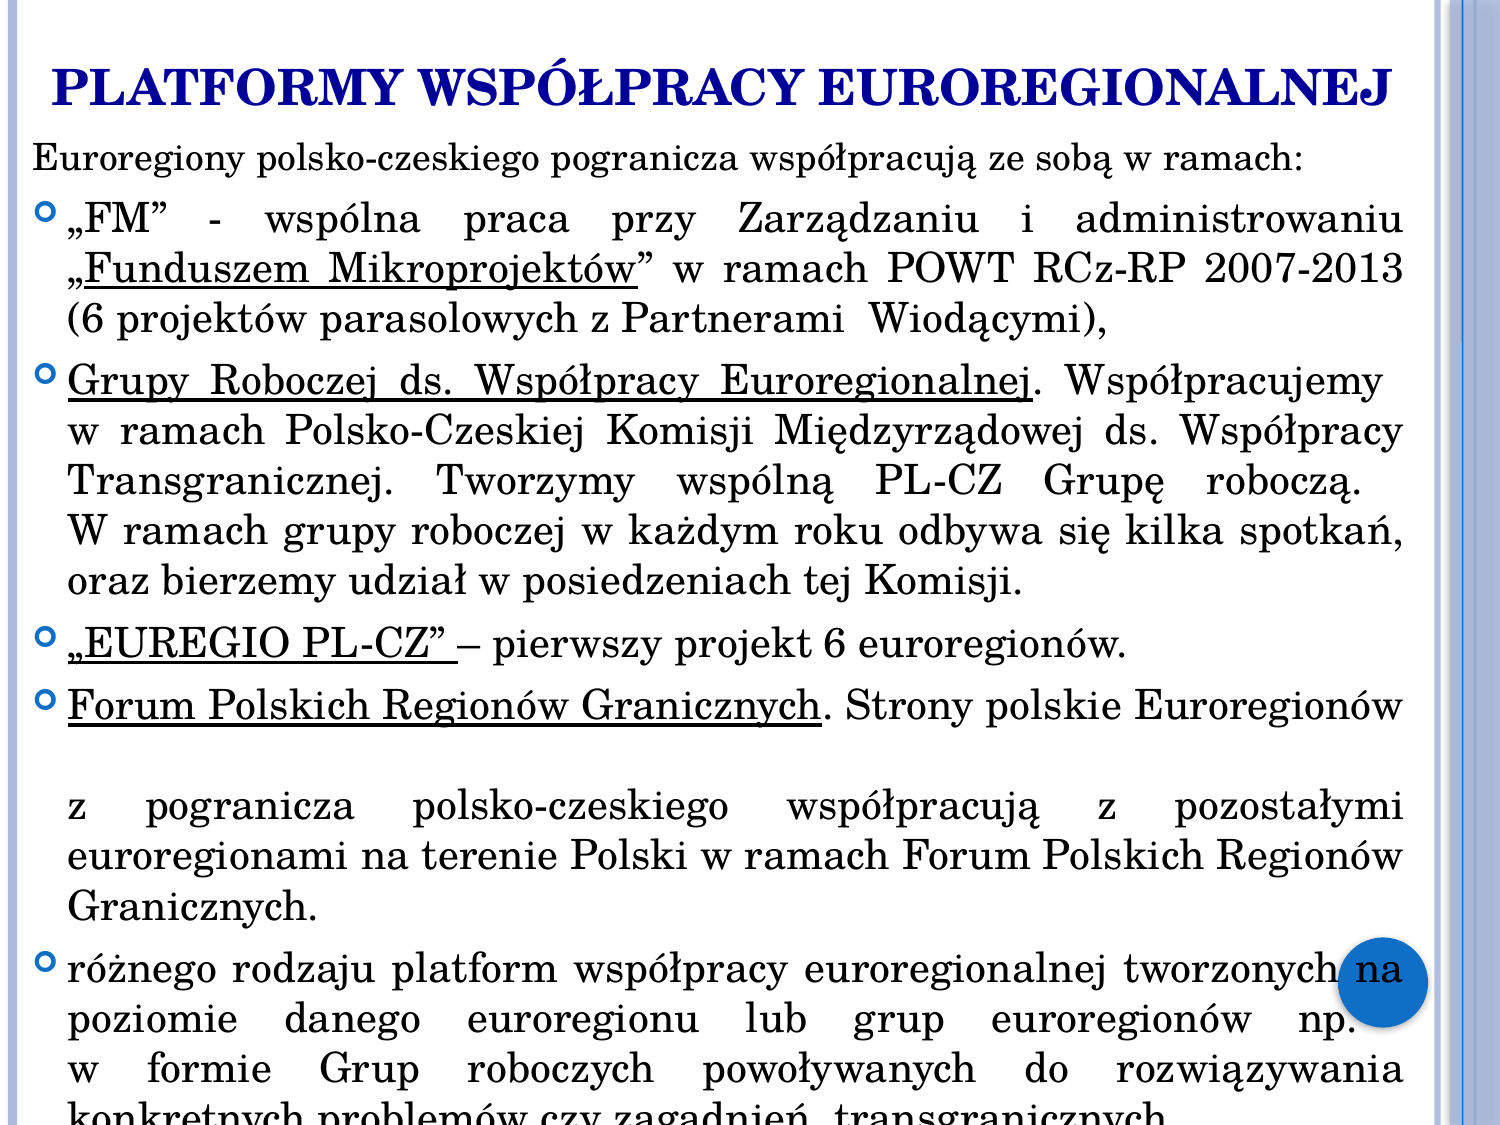

# PLATFORMY WSPÓŁPRACY EUROREGIONALNEJ
Euroregiony polsko-czeskiego pogranicza współpracują ze sobą w ramach:
„FM” - wspólna praca przy Zarządzaniu i administrowaniu „Funduszem Mikroprojektów” w ramach POWT RCz-RP 2007-2013 (6 projektów parasolowych z Partnerami  Wiodącymi),
Grupy Roboczej ds. Współpracy Euroregionalnej. Współpracujemy
w ramach Polsko-Czeskiej Komisji Międzyrządowej ds. Współpracy Transgranicznej. Tworzymy wspólną PL-CZ Grupę roboczą.
W ramach grupy roboczej w każdym roku odbywa się kilka spotkań, oraz bierzemy udział w posiedzeniach tej Komisji.
„EUREGIO PL-CZ” – pierwszy projekt 6 euroregionów.
Forum Polskich Regionów Granicznych. Strony polskie Euroregionów
z pogranicza polsko-czeskiego współpracują z pozostałymi euroregionami na terenie Polski w ramach Forum Polskich Regionów Granicznych.
różnego rodzaju platform współpracy euroregionalnej tworzonych na poziomie danego euroregionu lub grup euroregionów np.
w formie Grup roboczych powoływanych do rozwiązywania konkretnych problemów czy zagadnień  transgranicznych,